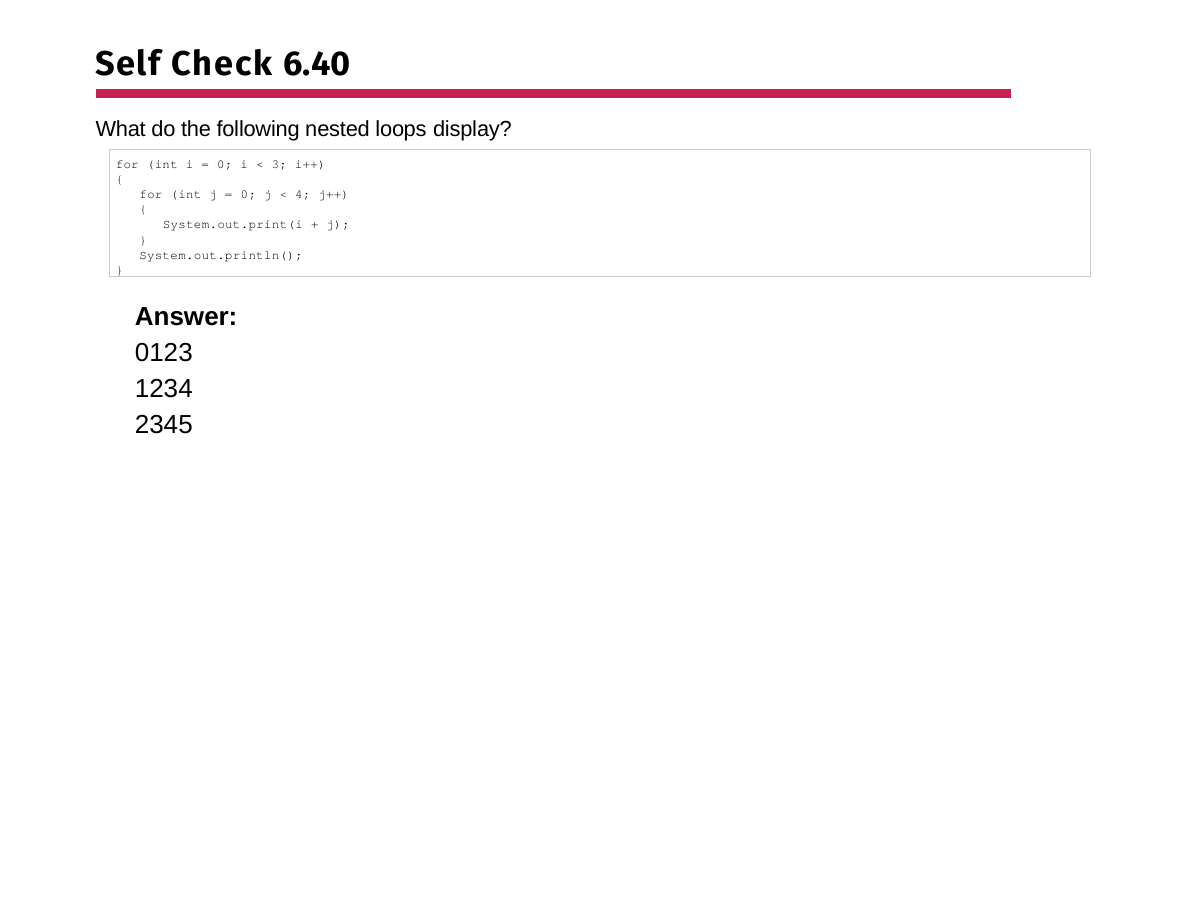

# Self Check 6.40
What do the following nested loops display?
for (int i = 0; i < 3; i++)
{
for (int j = 0; j < 4; j++)
{
System.out.print(i + j);
}
System.out.println();
}
Answer:
0123
1234
2345